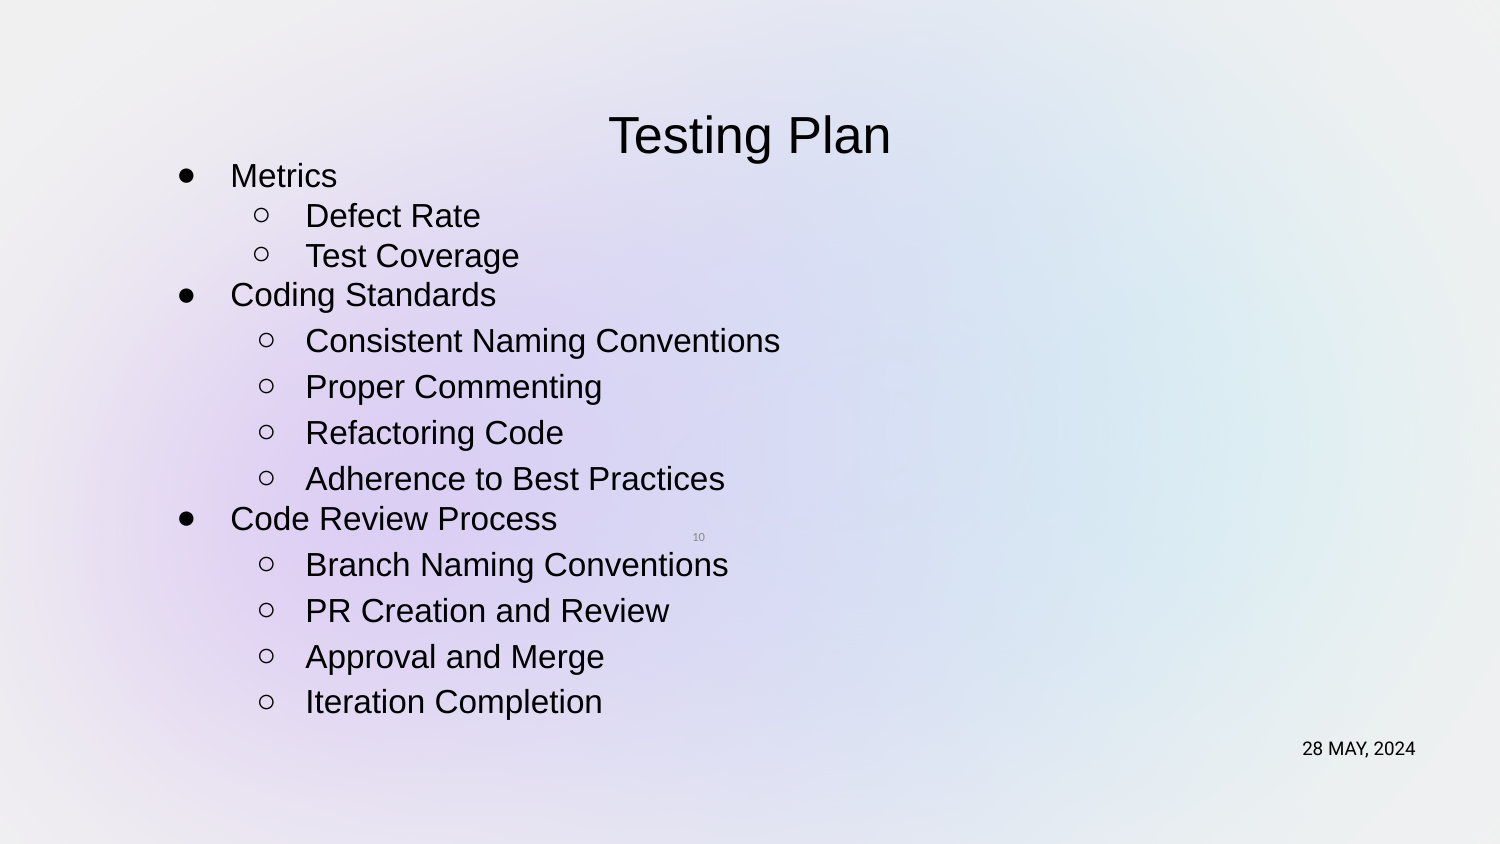

Testing Plan
Metrics
Defect Rate
Test Coverage
Coding Standards
Consistent Naming Conventions
Proper Commenting
Refactoring Code
Adherence to Best Practices
Code Review Process
Branch Naming Conventions
PR Creation and Review
Approval and Merge
Iteration Completion
10
28 MAY, 2024